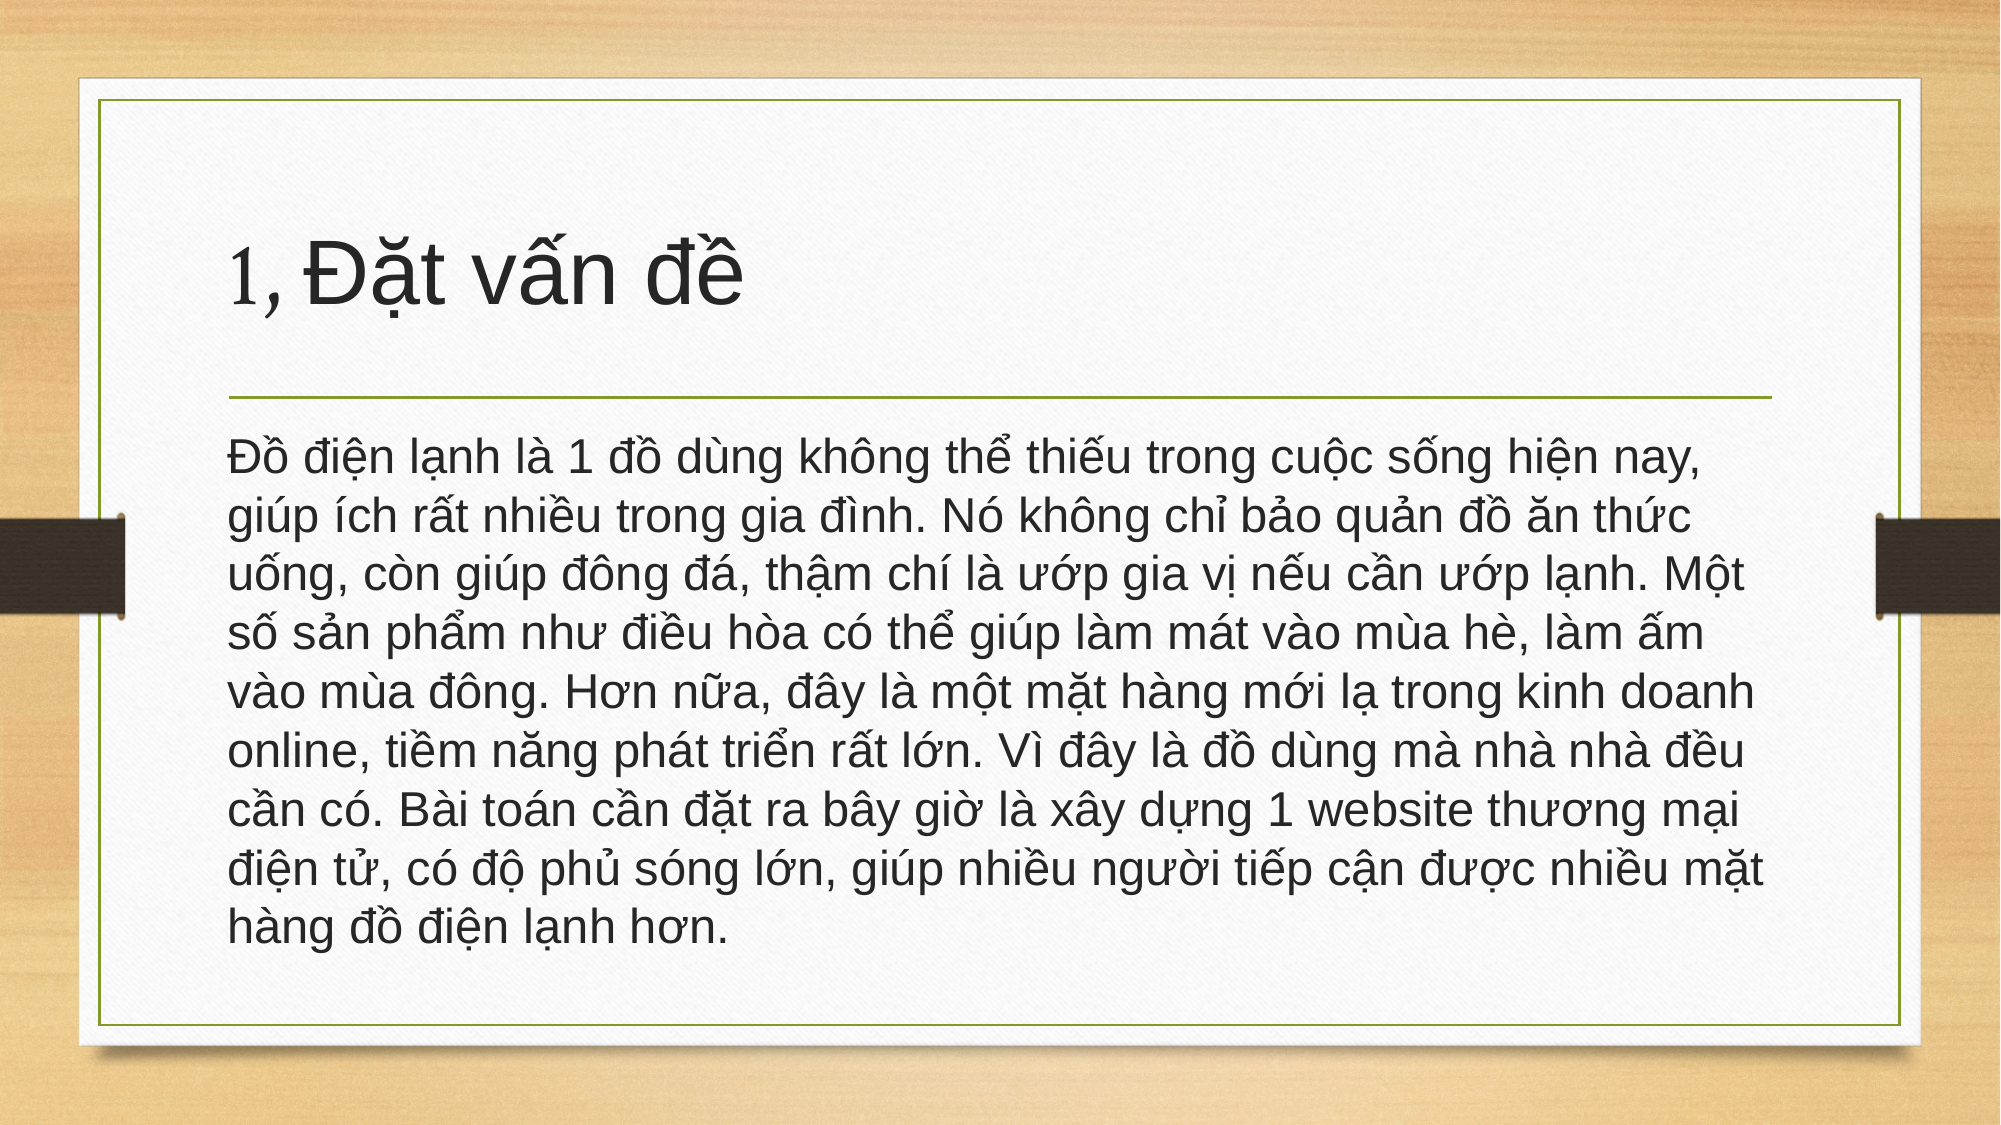

# 1, Đặt vấn đề
Đồ điện lạnh là 1 đồ dùng không thể thiếu trong cuộc sống hiện nay, giúp ích rất nhiều trong gia đình. Nó không chỉ bảo quản đồ ăn thức uống, còn giúp đông đá, thậm chí là ướp gia vị nếu cần ướp lạnh. Một số sản phẩm như điều hòa có thể giúp làm mát vào mùa hè, làm ấm vào mùa đông. Hơn nữa, đây là một mặt hàng mới lạ trong kinh doanh online, tiềm năng phát triển rất lớn. Vì đây là đồ dùng mà nhà nhà đều cần có. Bài toán cần đặt ra bây giờ là xây dựng 1 website thương mại điện tử, có độ phủ sóng lớn, giúp nhiều người tiếp cận được nhiều mặt hàng đồ điện lạnh hơn.